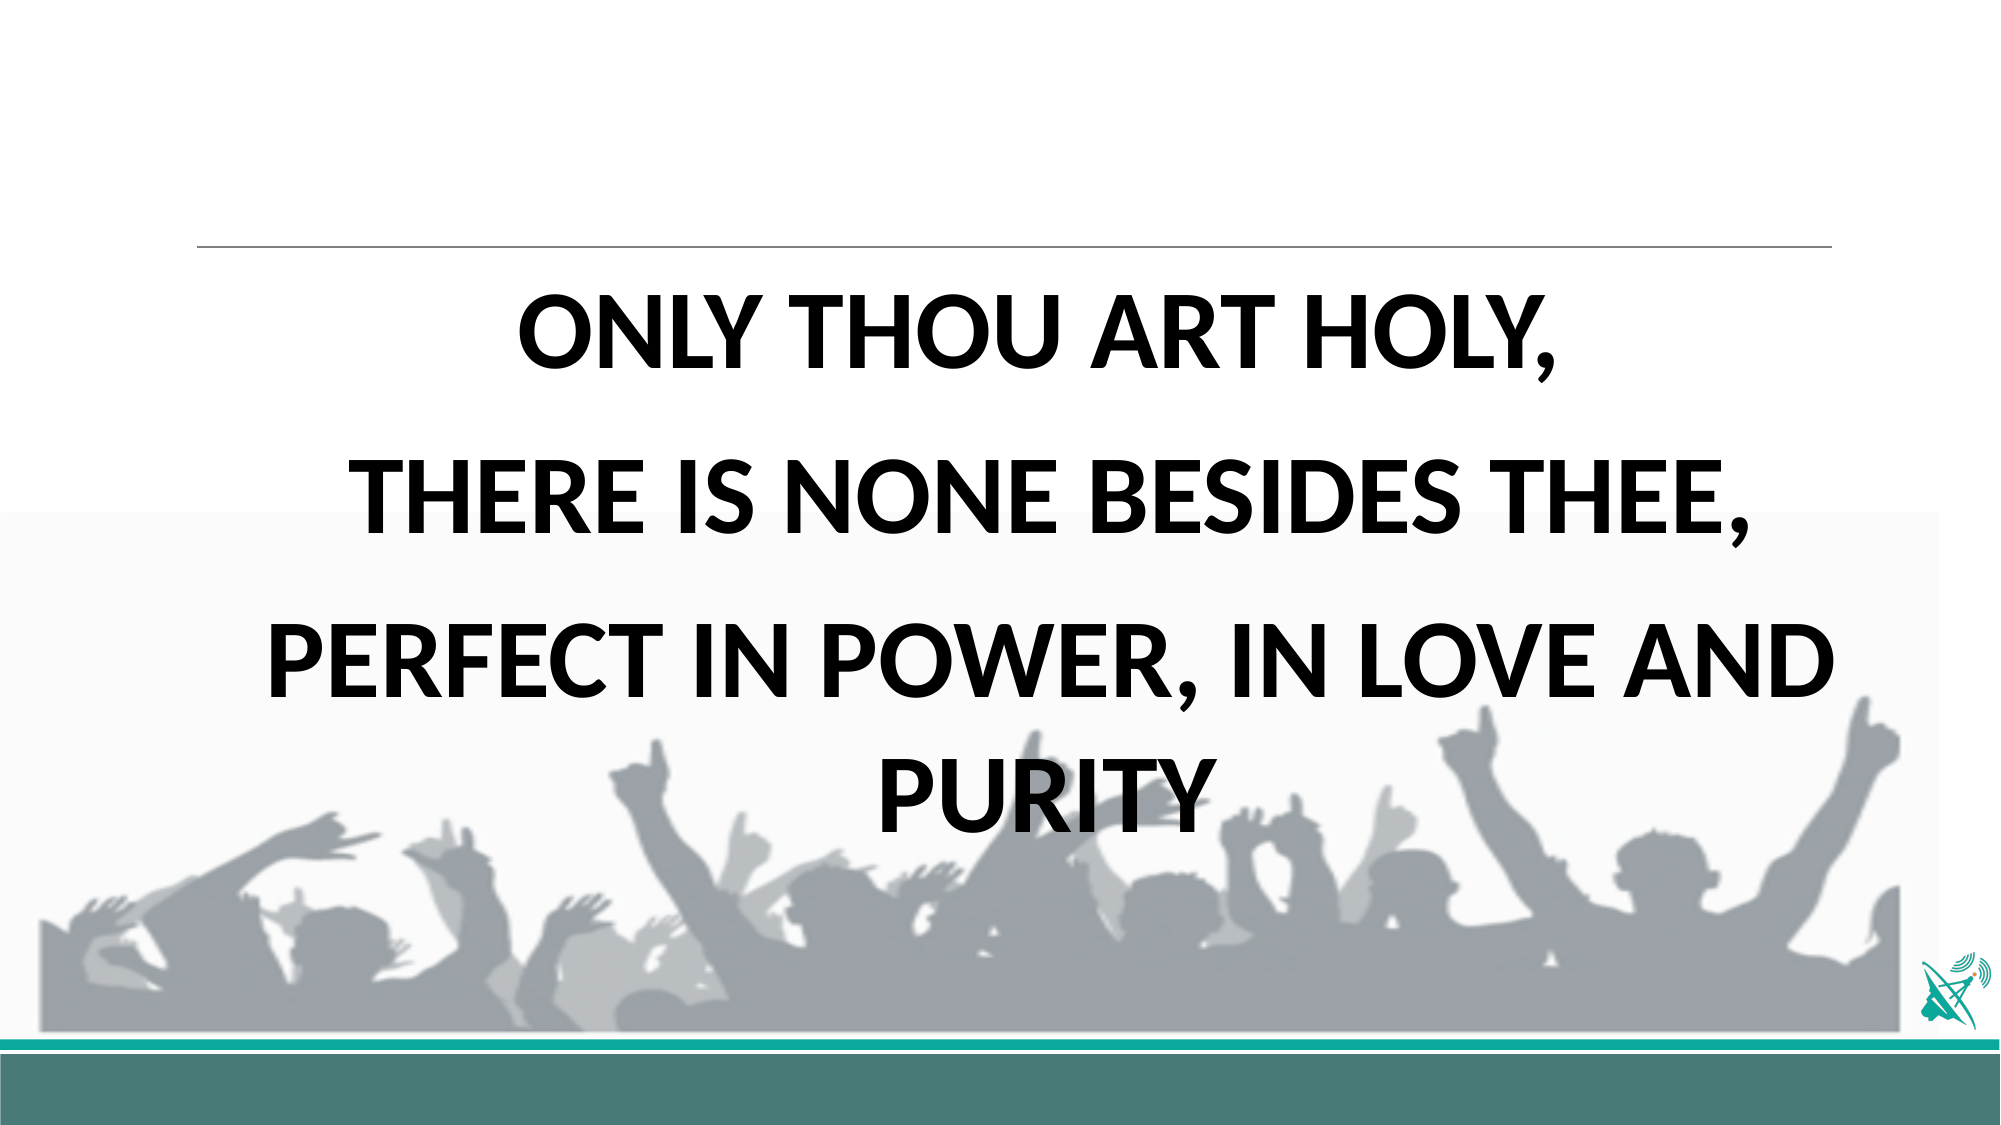

ONLY THOU ART HOLY,
THERE IS NONE BESIDES THEE,
PERFECT IN POWER, IN LOVE AND PURITY